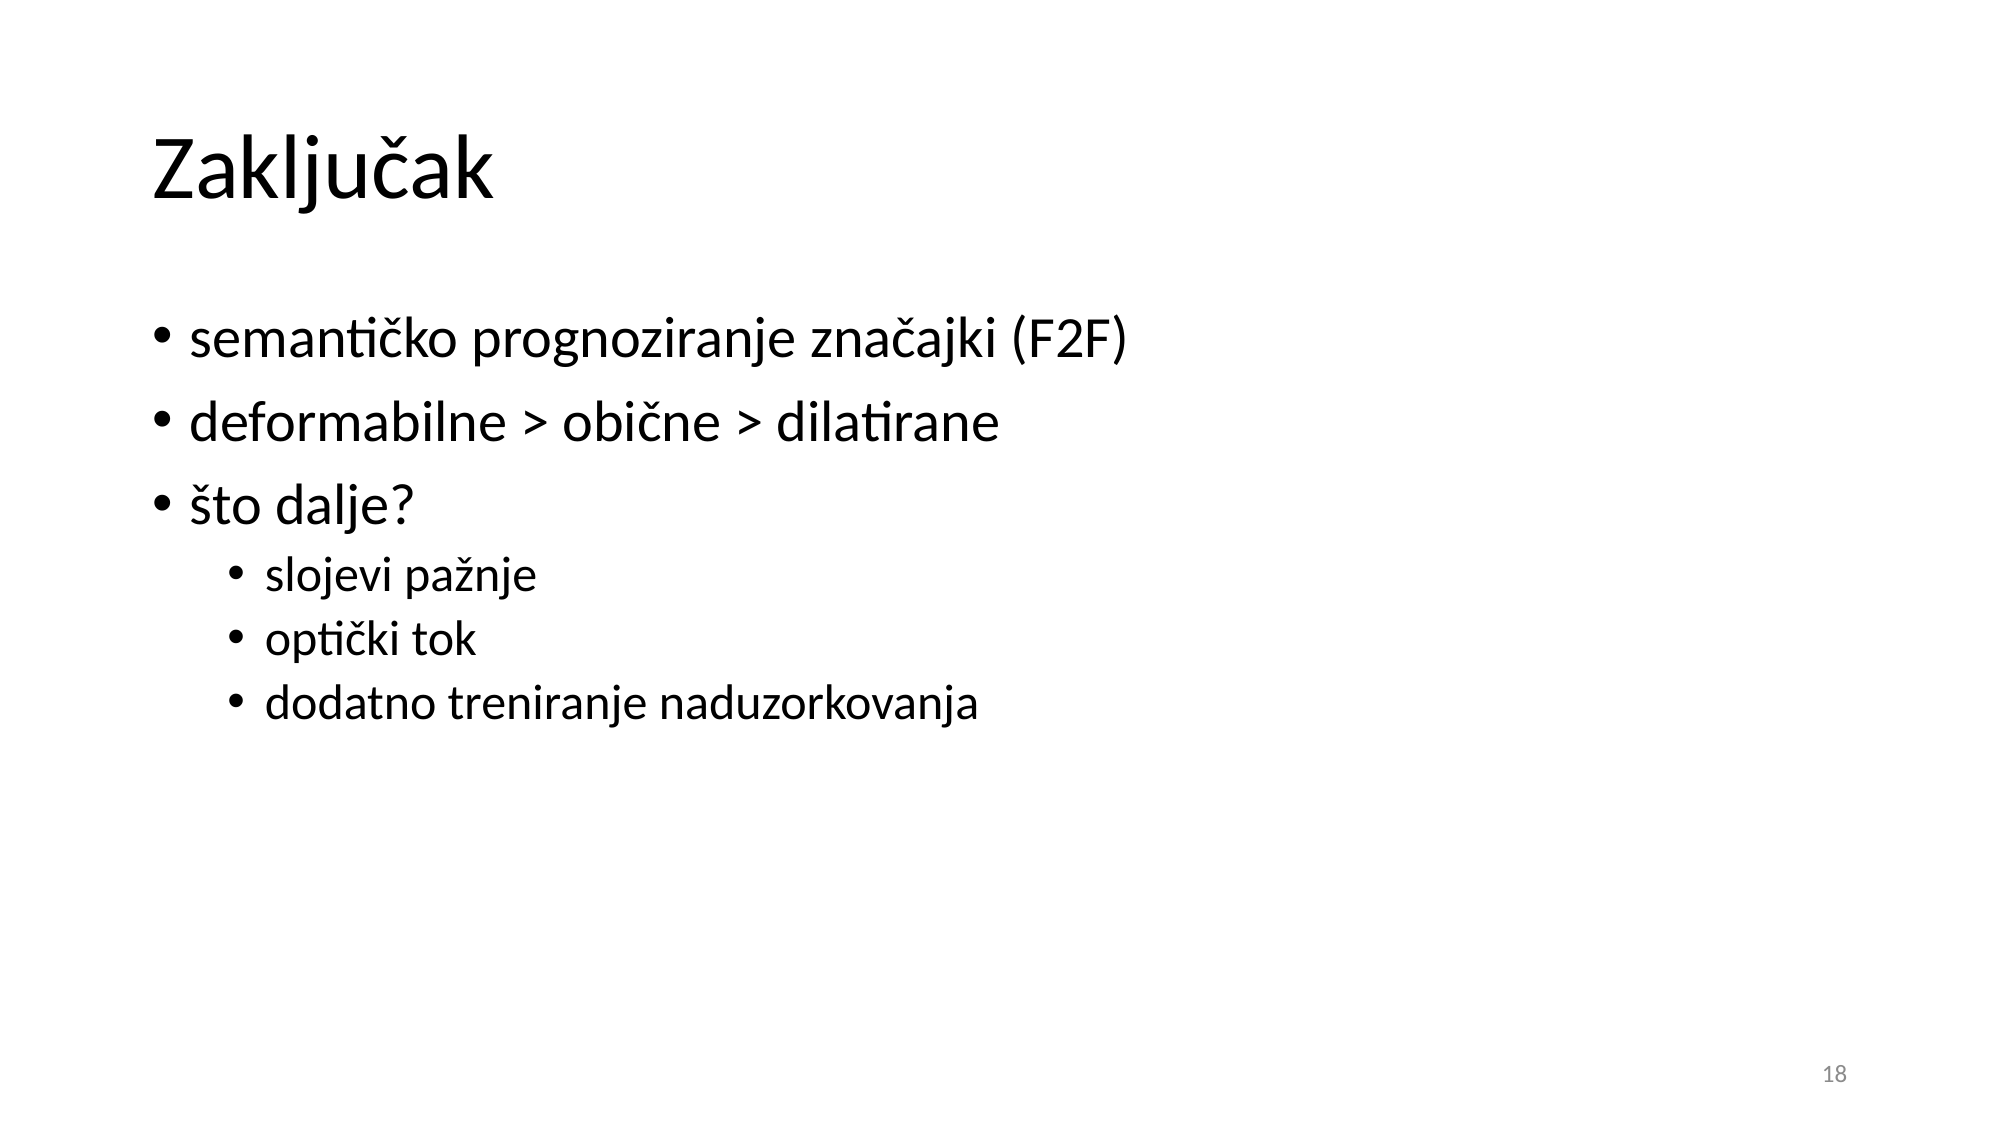

# Zaključak
semantičko prognoziranje značajki (F2F)
deformabilne > obične > dilatirane
što dalje?
slojevi pažnje
optički tok
dodatno treniranje naduzorkovanja

18